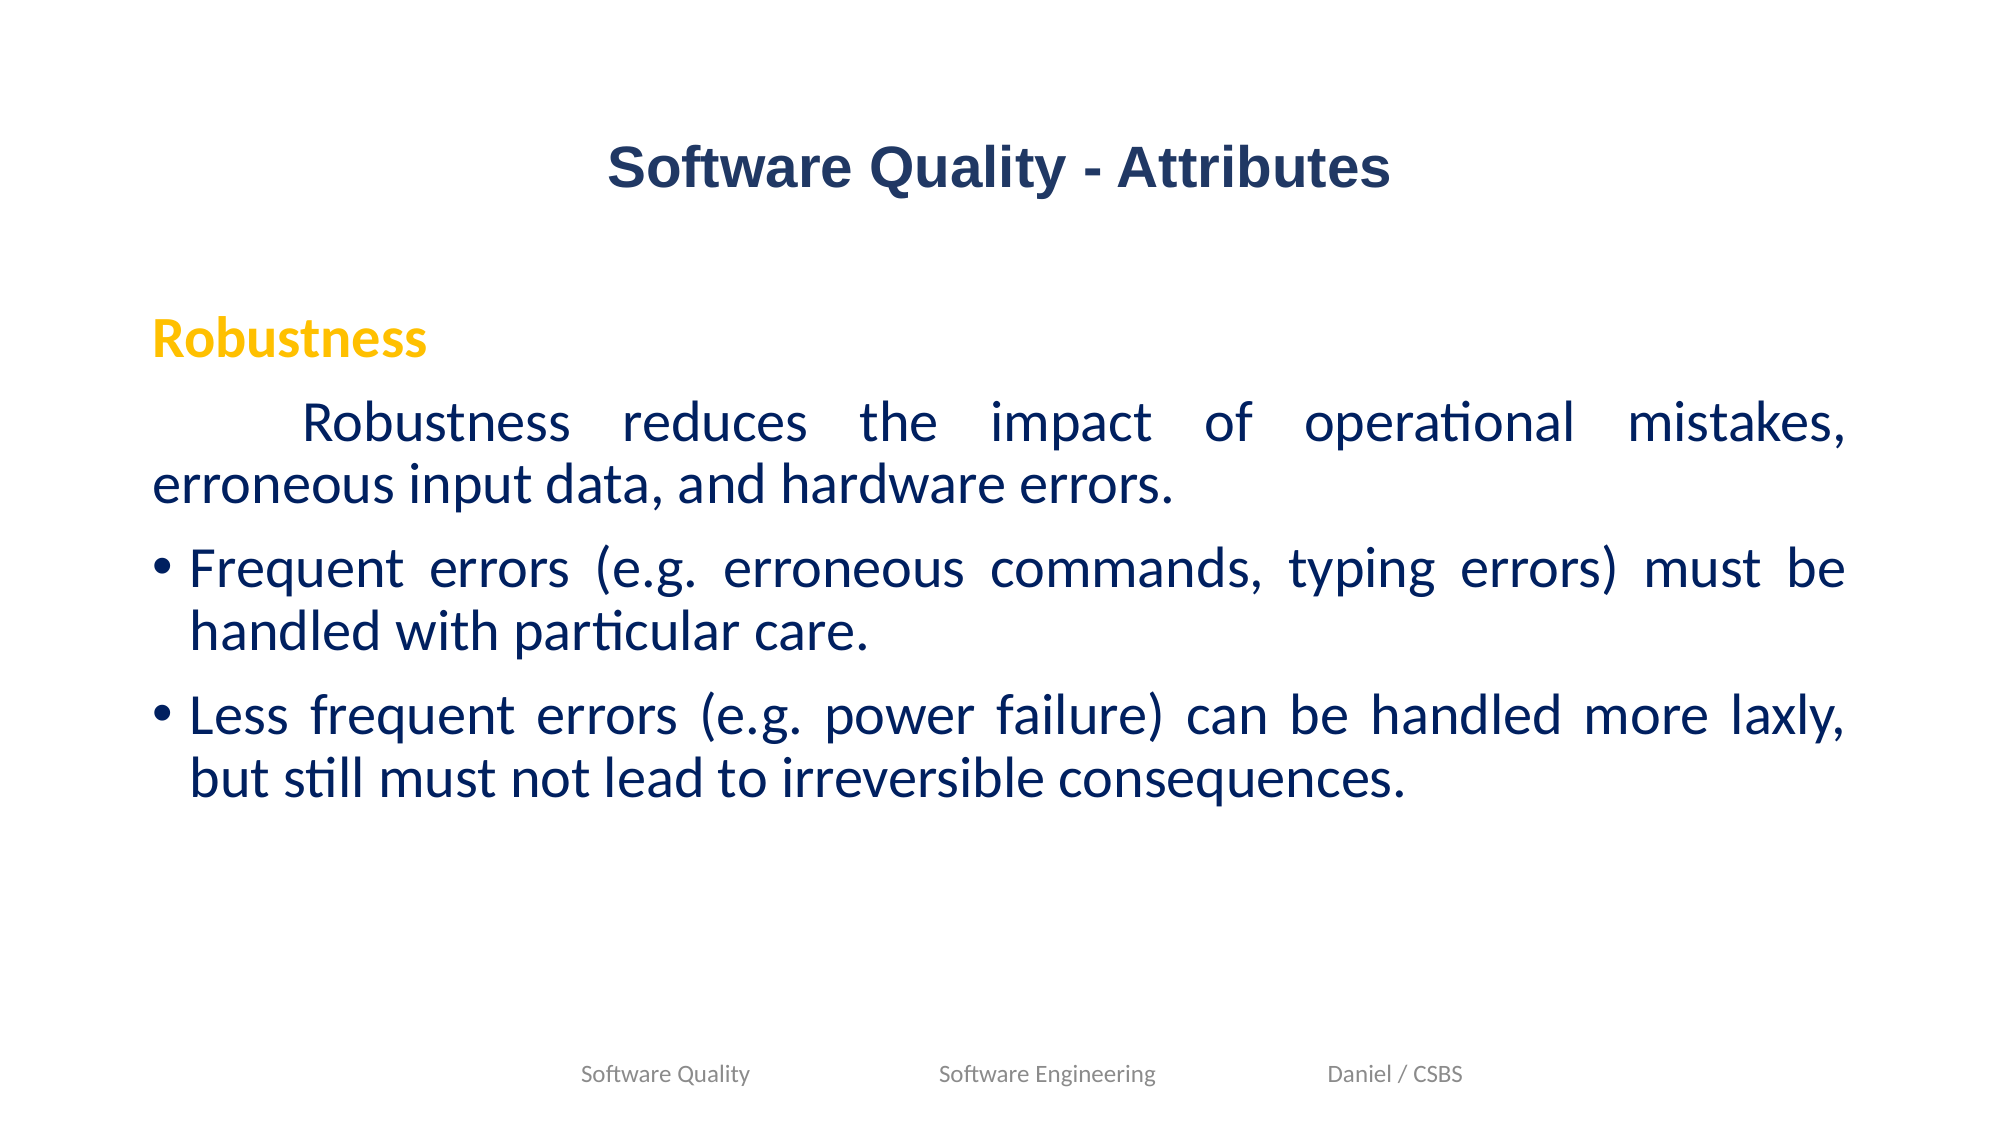

# Software Quality - Attributes
Robustness
	Robustness reduces the impact of operational mistakes, erroneous input data, and hardware errors.
Frequent errors (e.g. erroneous commands, typing errors) must be handled with particular care.
Less frequent errors (e.g. power failure) can be handled more laxly, but still must not lead to irreversible consequences.

Software Quality                                 Software Engineering                              Daniel / CSBS